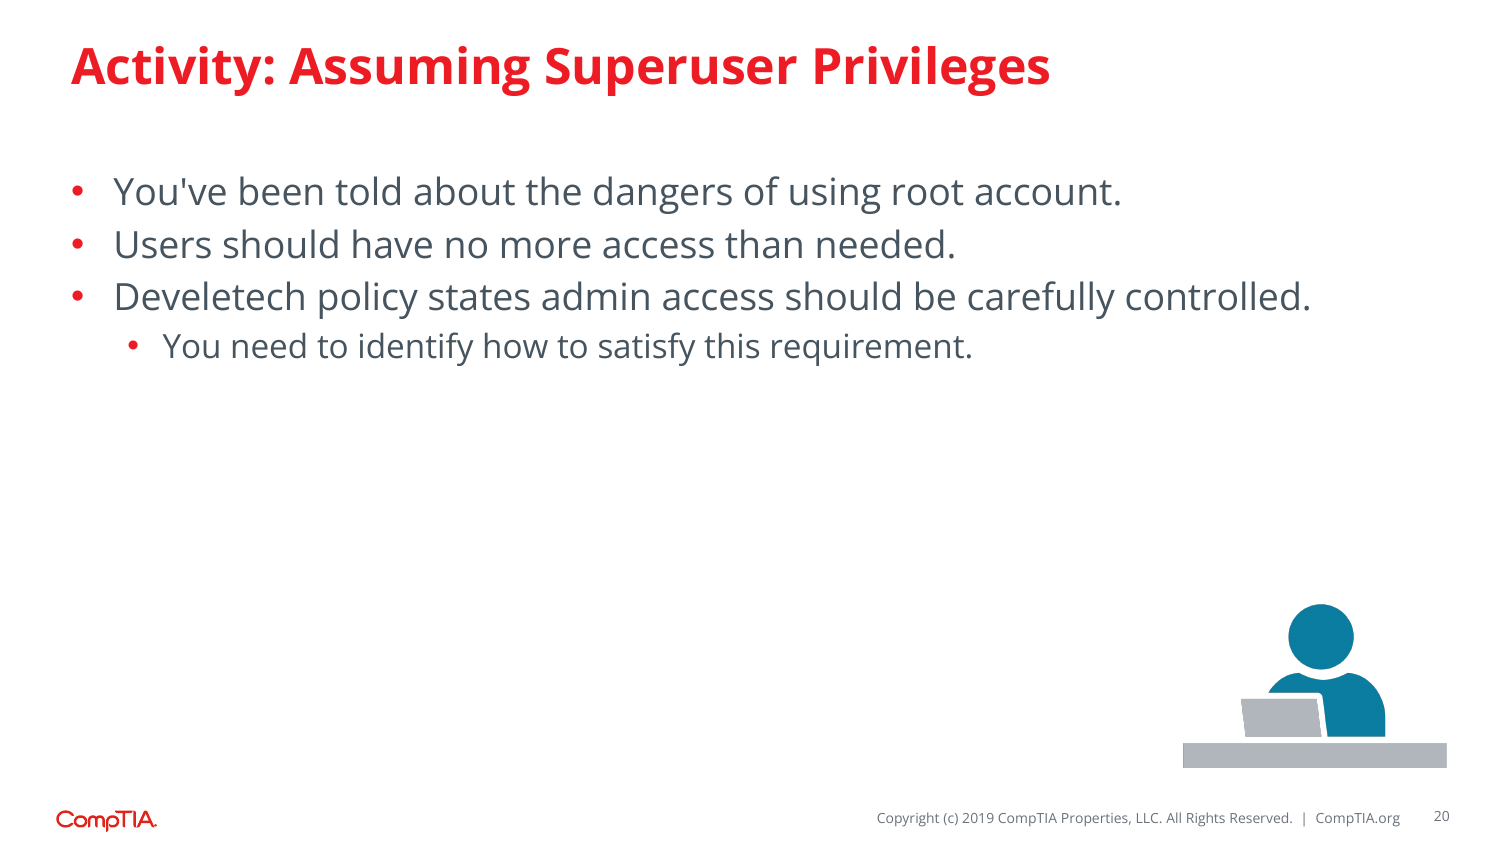

# Activity: Assuming Superuser Privileges
You've been told about the dangers of using root account.
Users should have no more access than needed.
Develetech policy states admin access should be carefully controlled.
You need to identify how to satisfy this requirement.
20